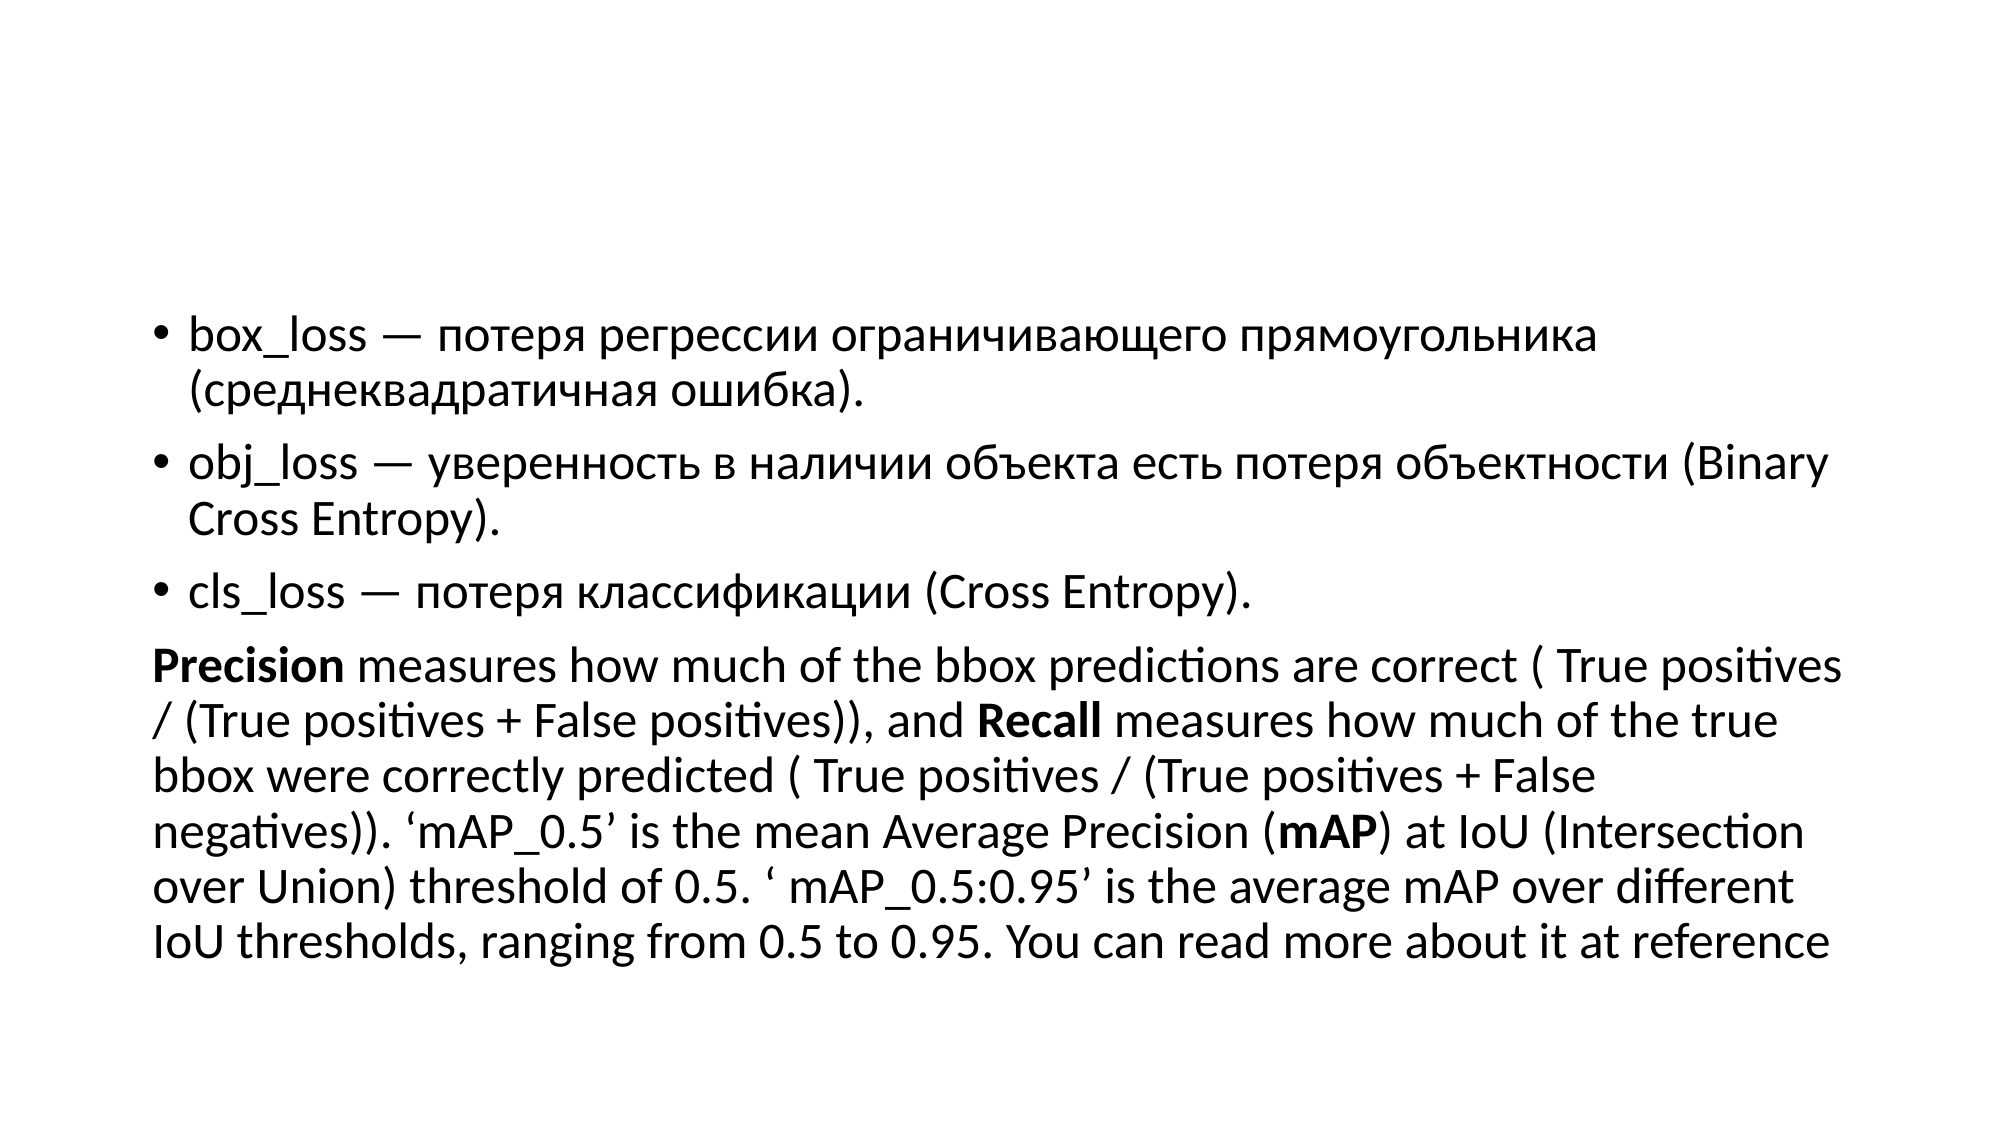

#
box_loss — потеря регрессии ограничивающего прямоугольника (среднеквадратичная ошибка).
obj_loss — уверенность в наличии объекта есть потеря объектности (Binary Cross Entropy).
cls_loss — потеря классификации (Cross Entropy).
Precision measures how much of the bbox predictions are correct ( True positives / (True positives + False positives)), and Recall measures how much of the true bbox were correctly predicted ( True positives / (True positives + False negatives)). ‘mAP_0.5’ is the mean Average Precision (mAP) at IoU (Intersection over Union) threshold of 0.5. ‘ mAP_0.5:0.95’ is the average mAP over different IoU thresholds, ranging from 0.5 to 0.95. You can read more about it at reference